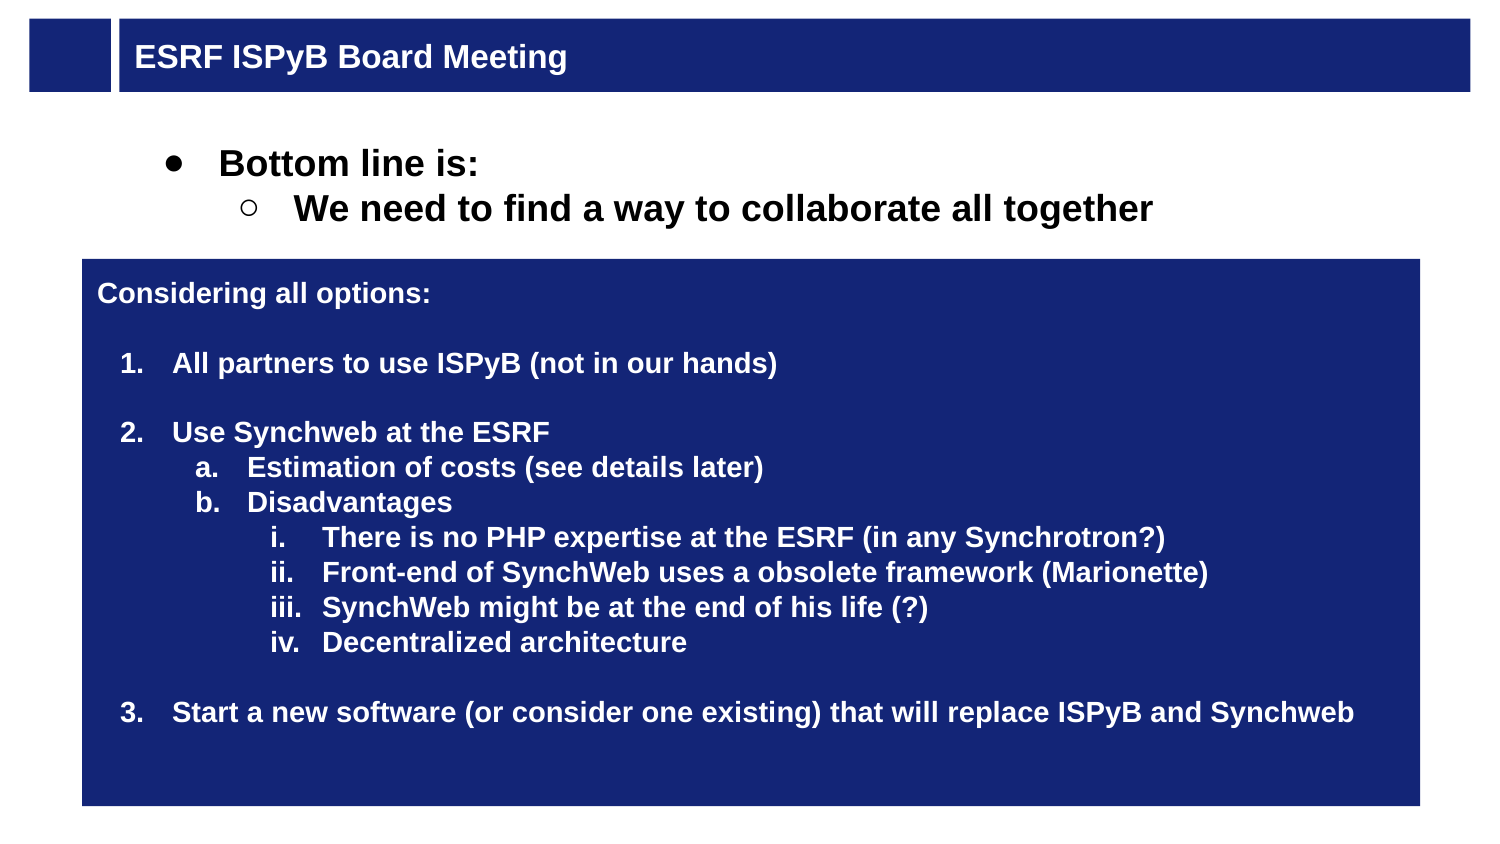

# ESRF ISPyB Board Meeting
Bottom line is:
We need to find a way to collaborate all together

Considering all options:

All partners to use ISPyB (not in our hands)

Use Synchweb at the ESRF
Estimation of costs (see details later)
Disadvantages
There is no PHP expertise at the ESRF (in any Synchrotron?)
Front-end of SynchWeb uses a obsolete framework (Marionette)
SynchWeb might be at the end of his life (?)
Decentralized architecture

Start a new software (or consider one existing) that will replace ISPyB and Synchweb